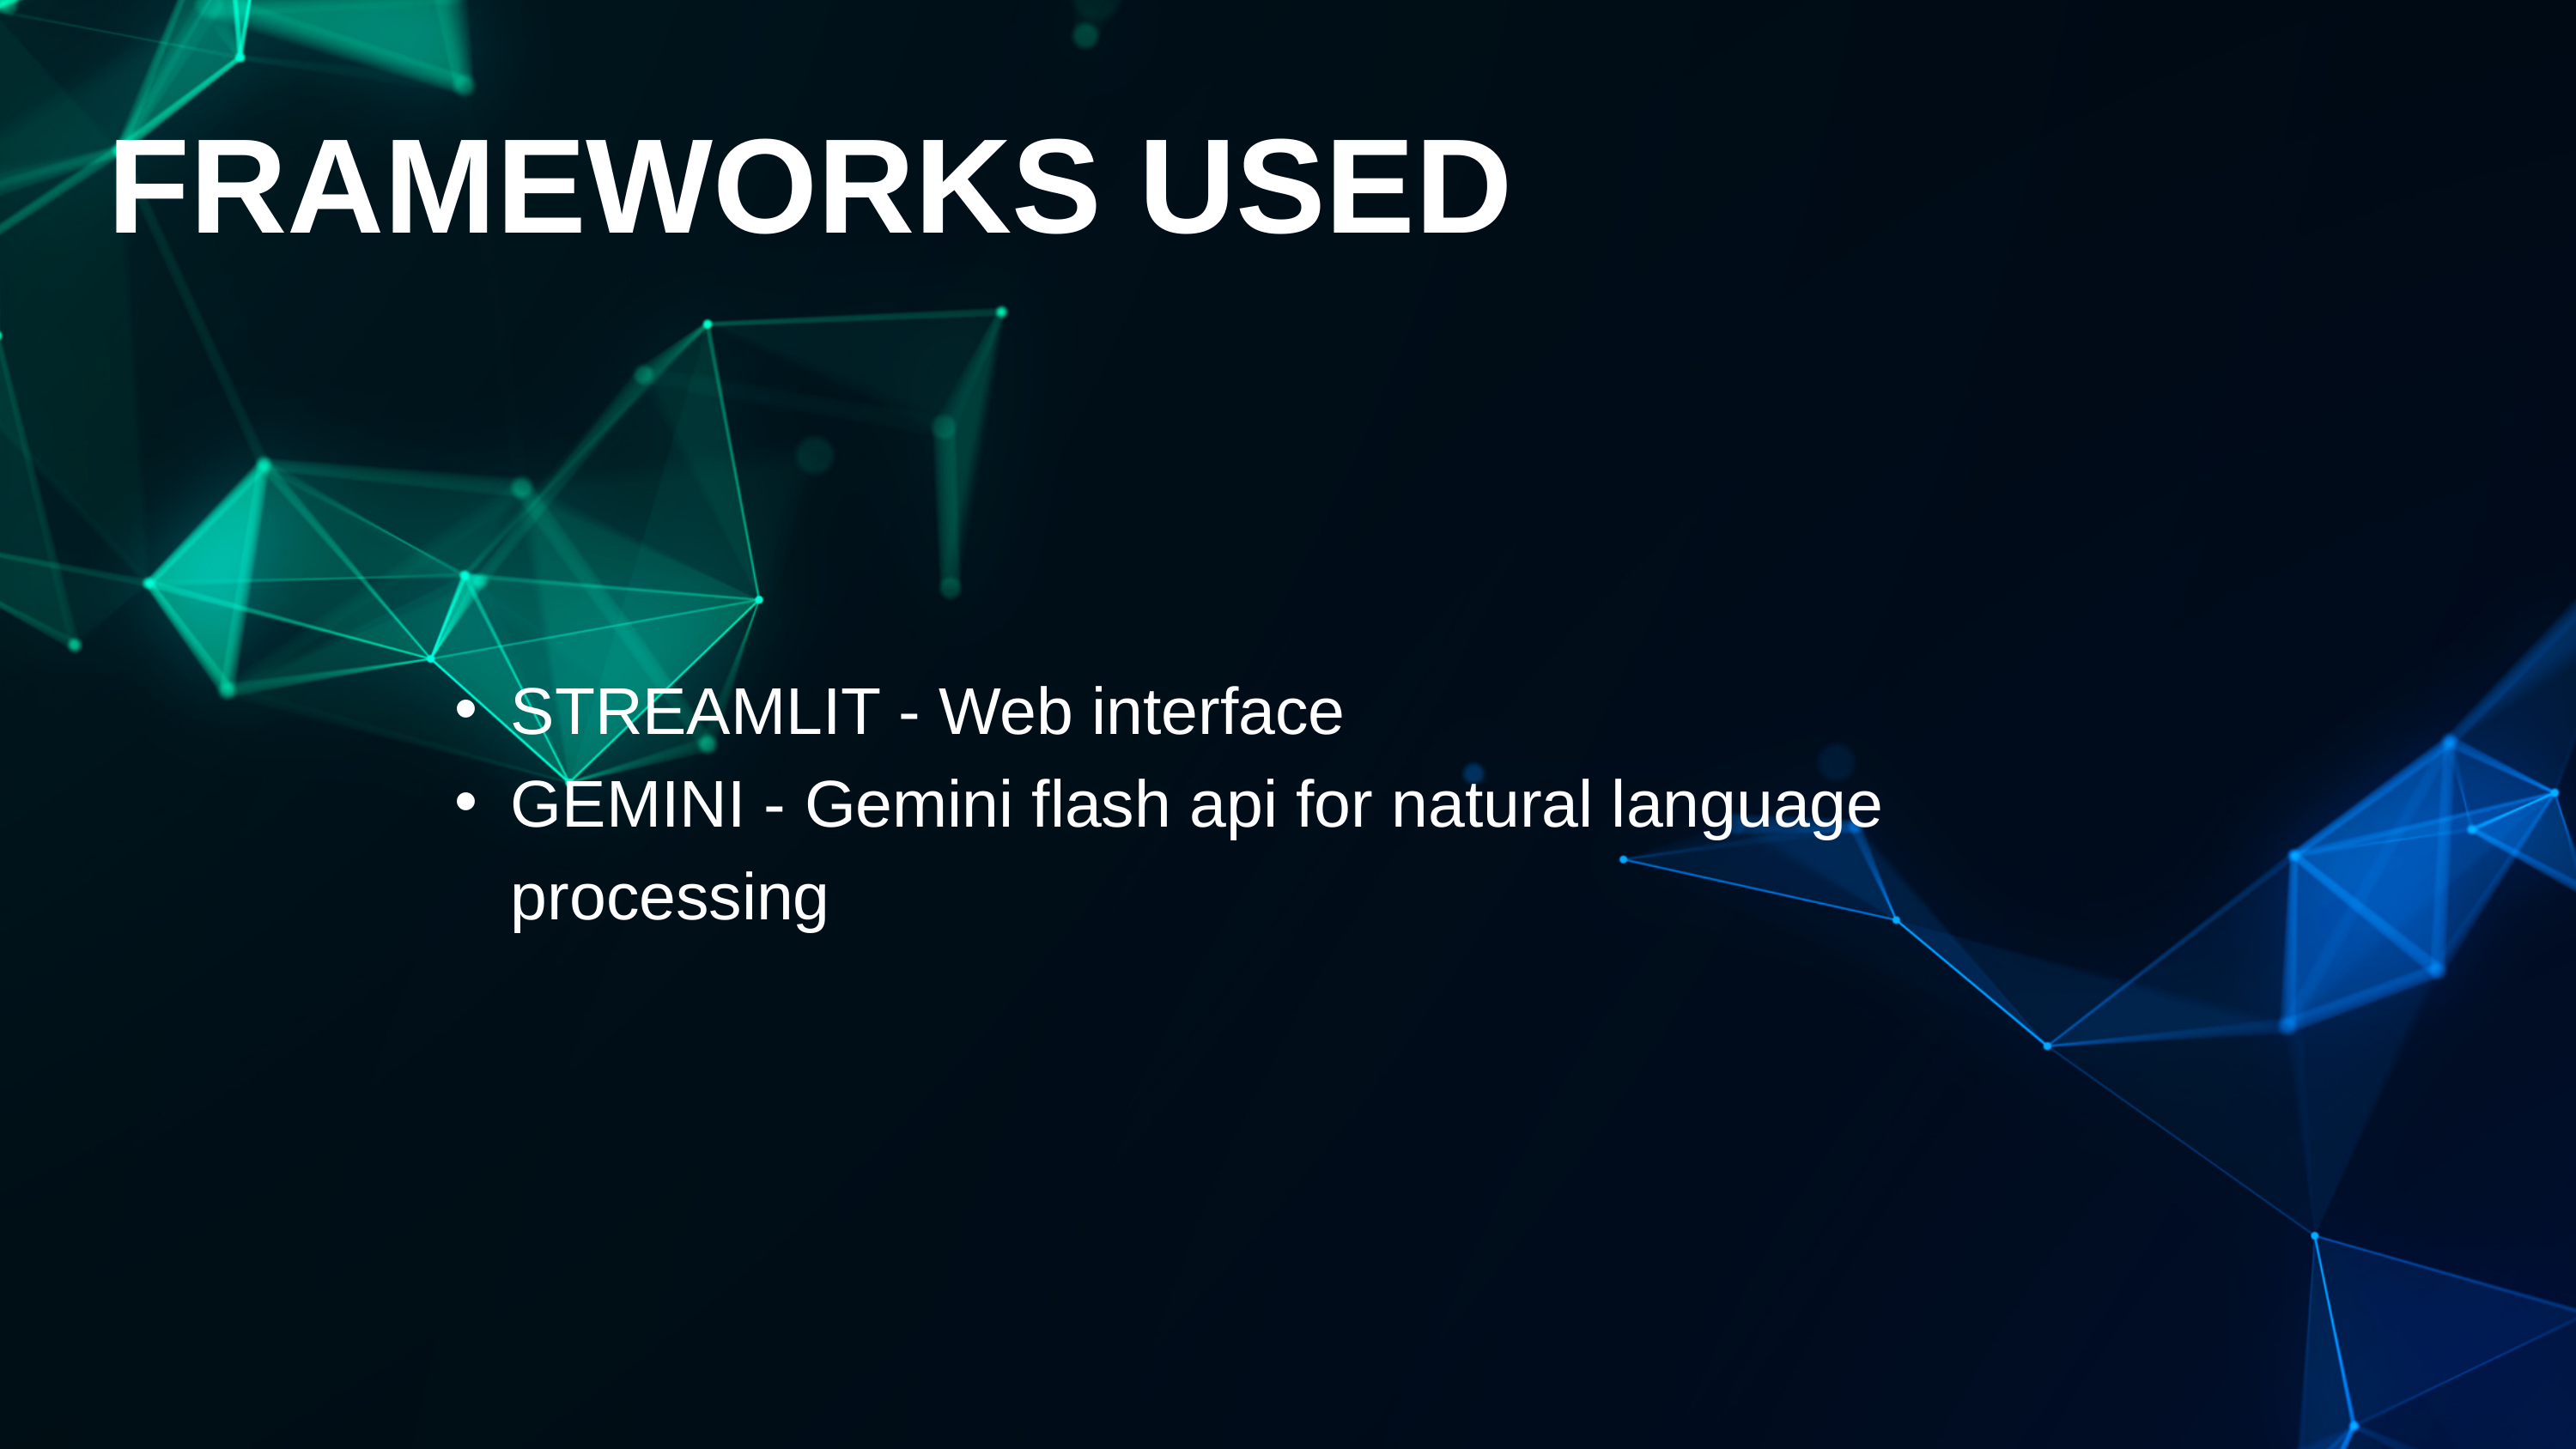

FRAMEWORKS USED
STREAMLIT - Web interface
GEMINI - Gemini flash api for natural language processing